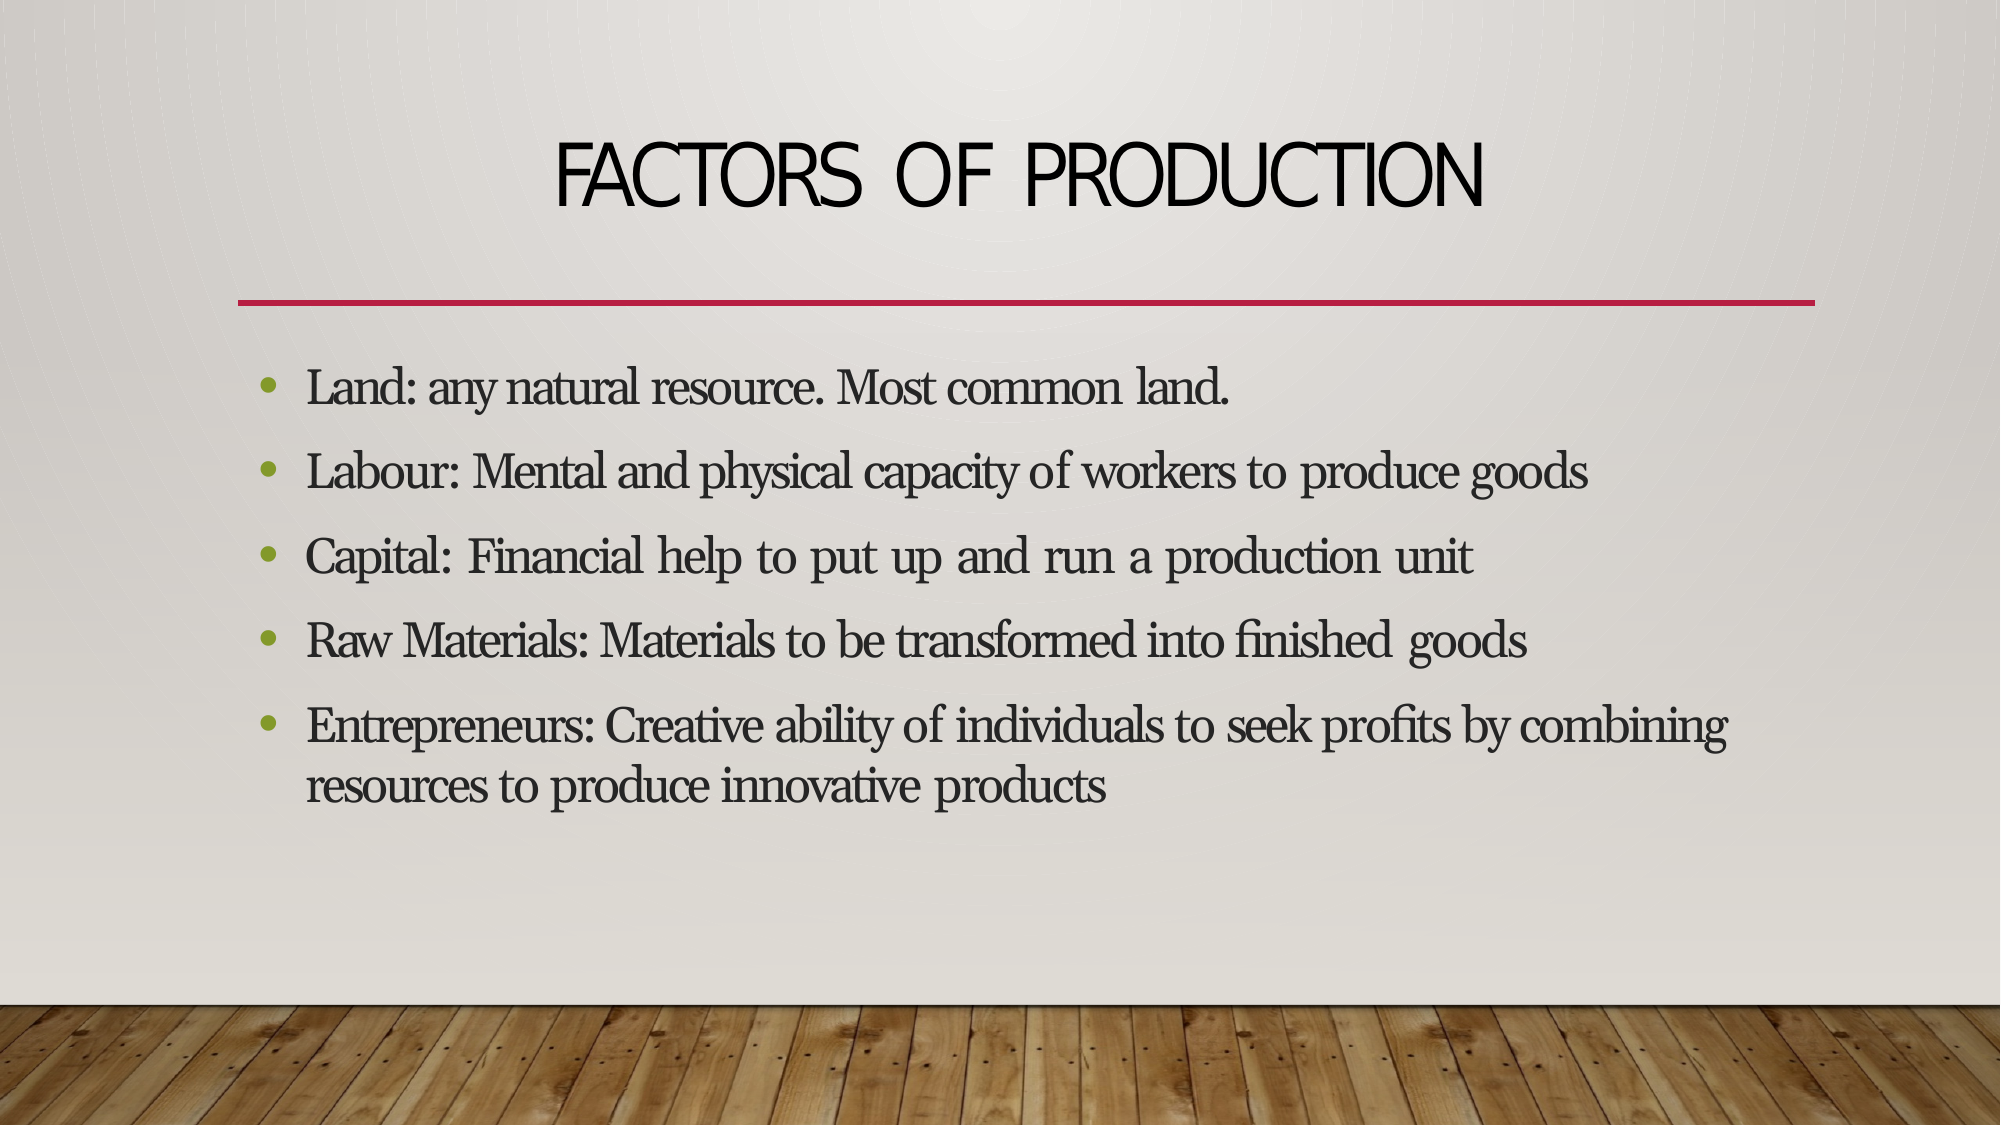

# Factors of production
Land: any natural resource. Most common land.
Labour: Mental and physical capacity of workers to produce goods
Capital: Financial help to put up and run a production unit
Raw Materials: Materials to be transformed into finished goods
Entrepreneurs: Creative ability of individuals to seek profits by combining  resources to produce innovative products